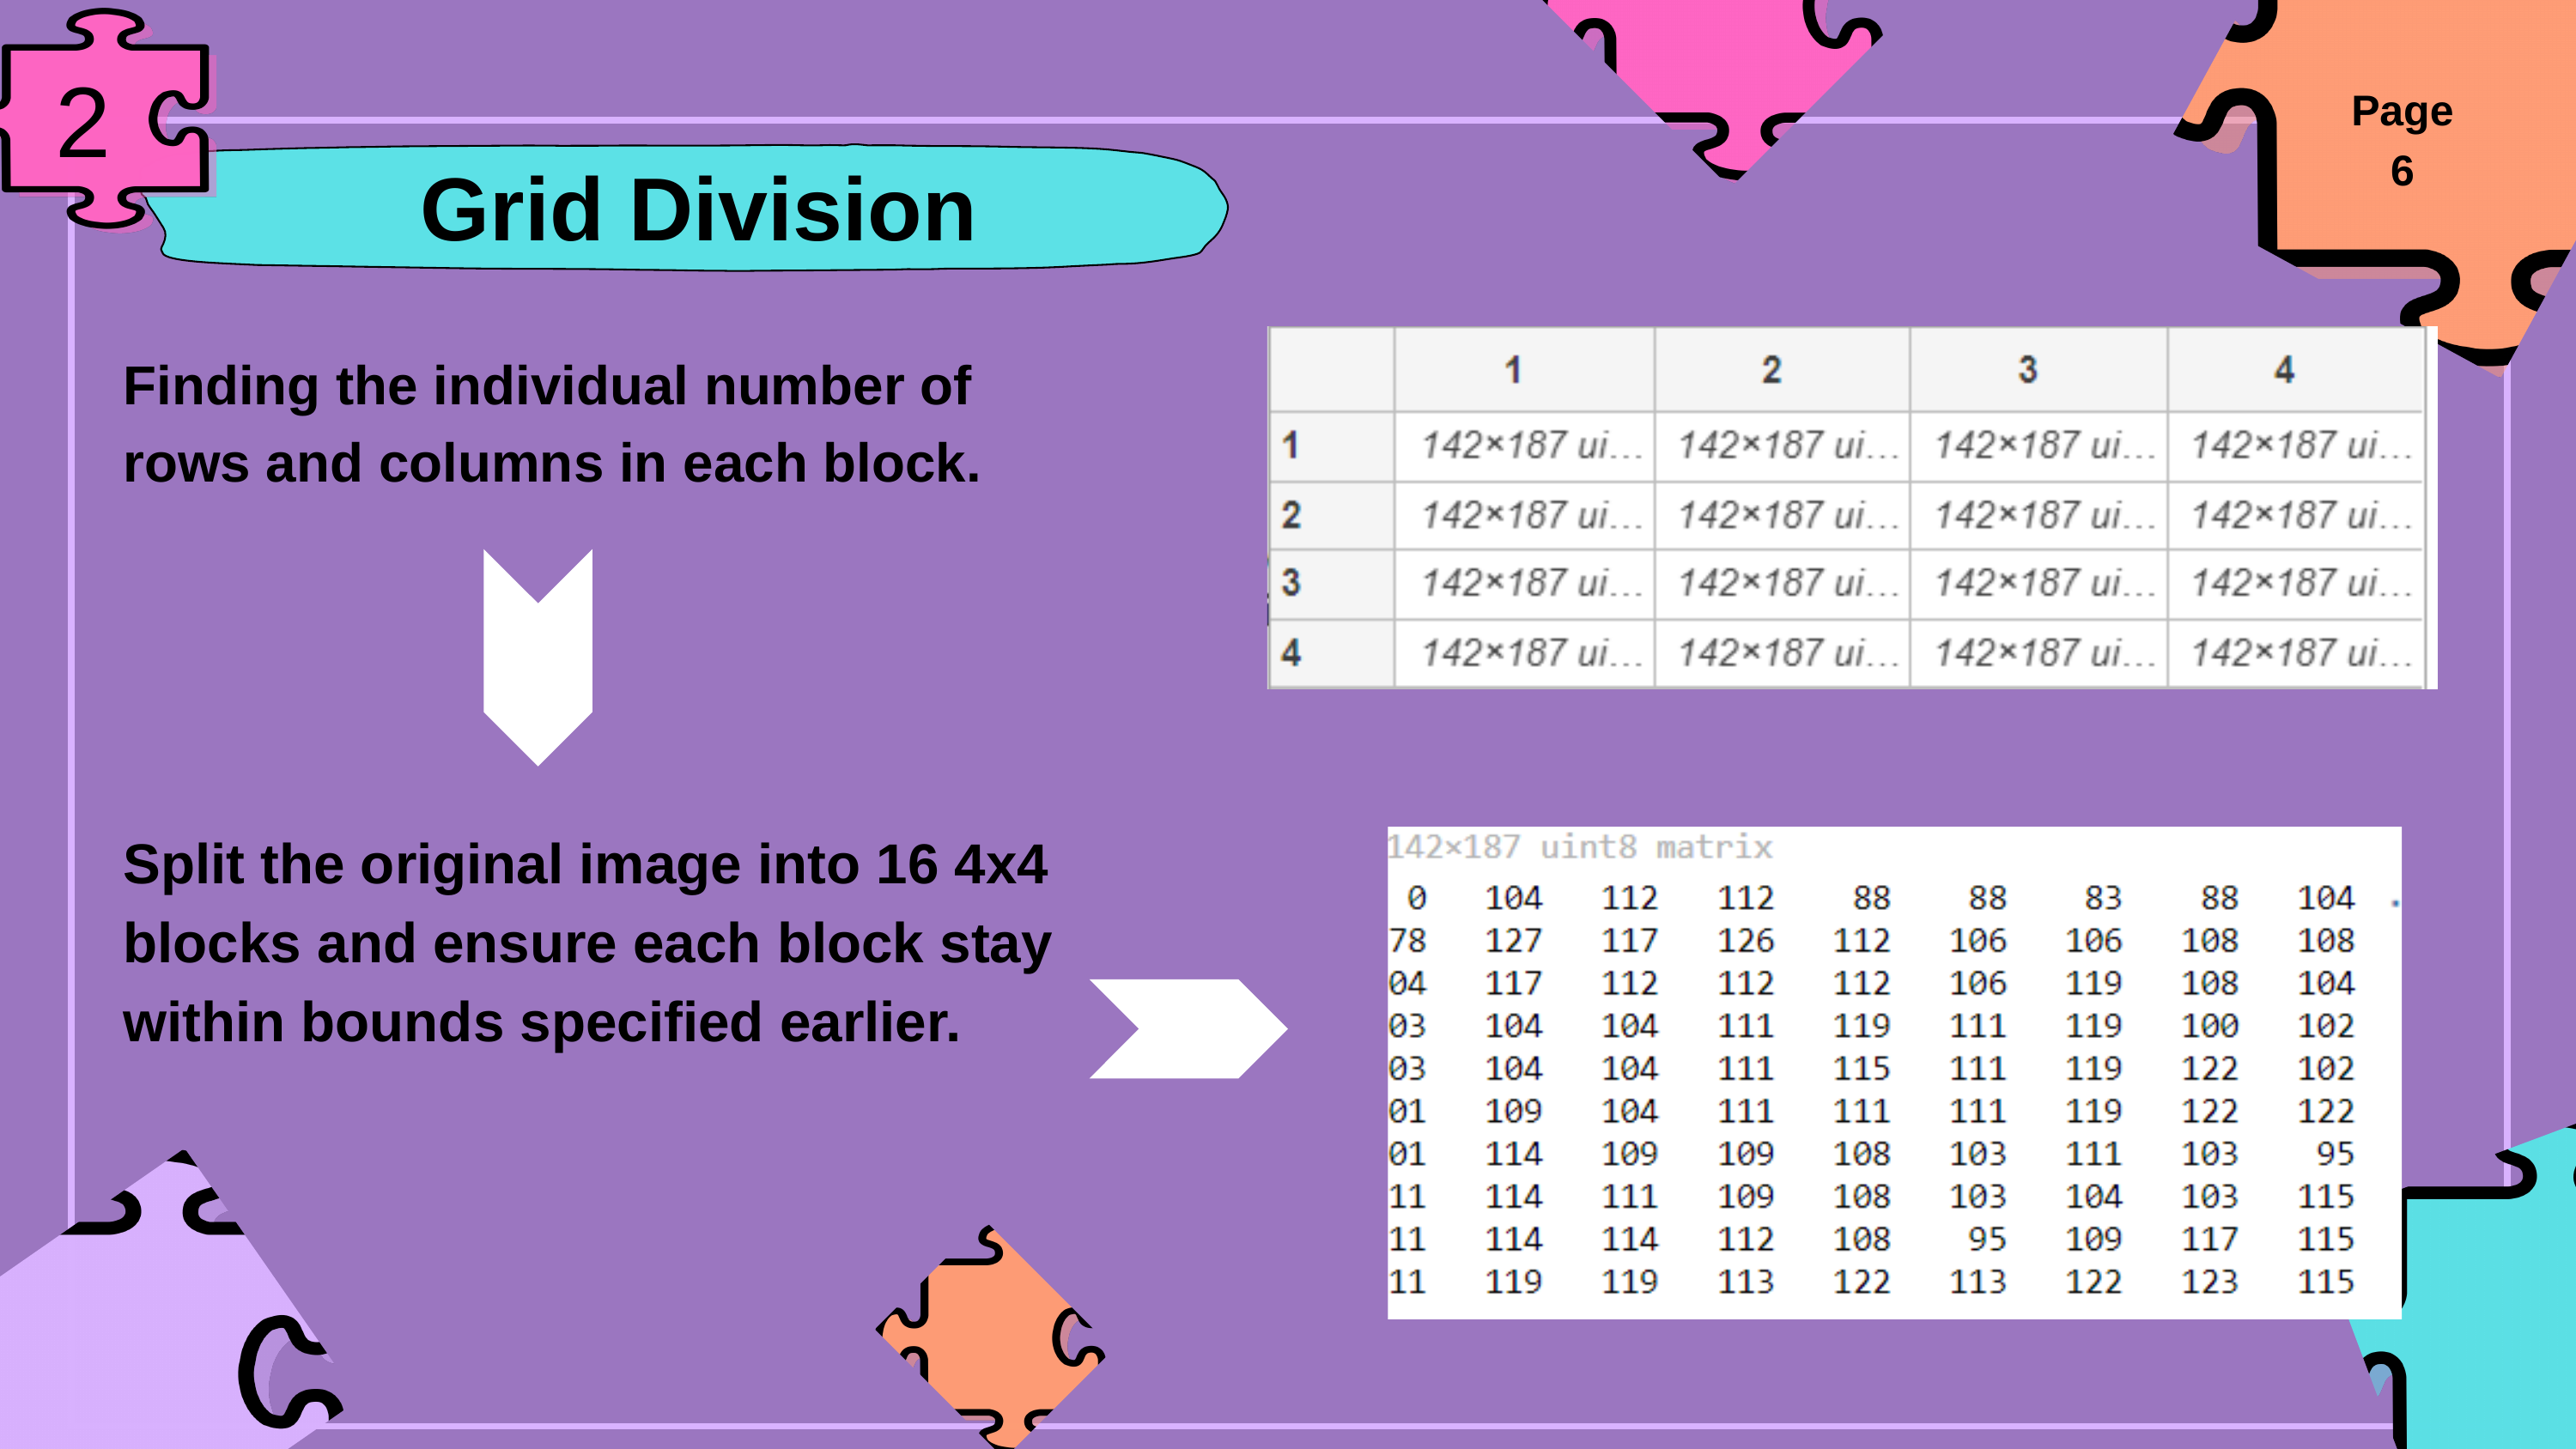

2
Page 6

Grid Division

Finding the individual number of rows and columns in each block.

Split the original image into 16 4x4 blocks and ensure each block stay within bounds specified earlier.